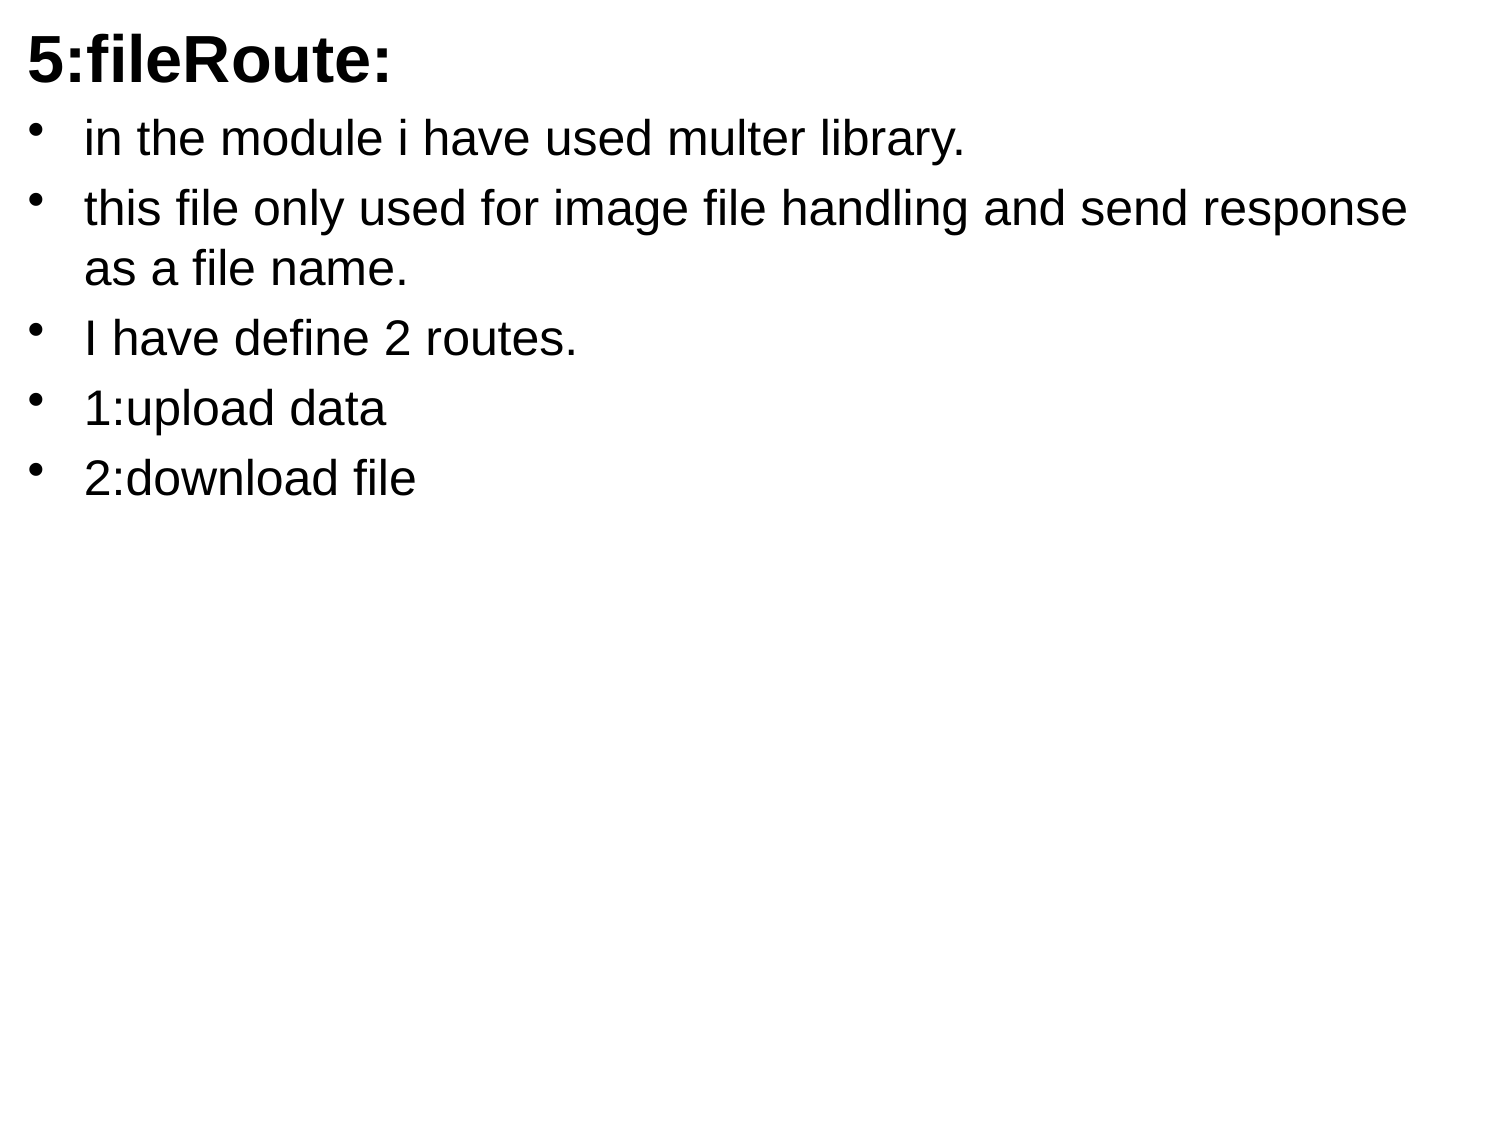

5:fileRoute:
in the module i have used multer library.
this file only used for image file handling and send response as a file name.
I have define 2 routes.
1:upload data
2:download file